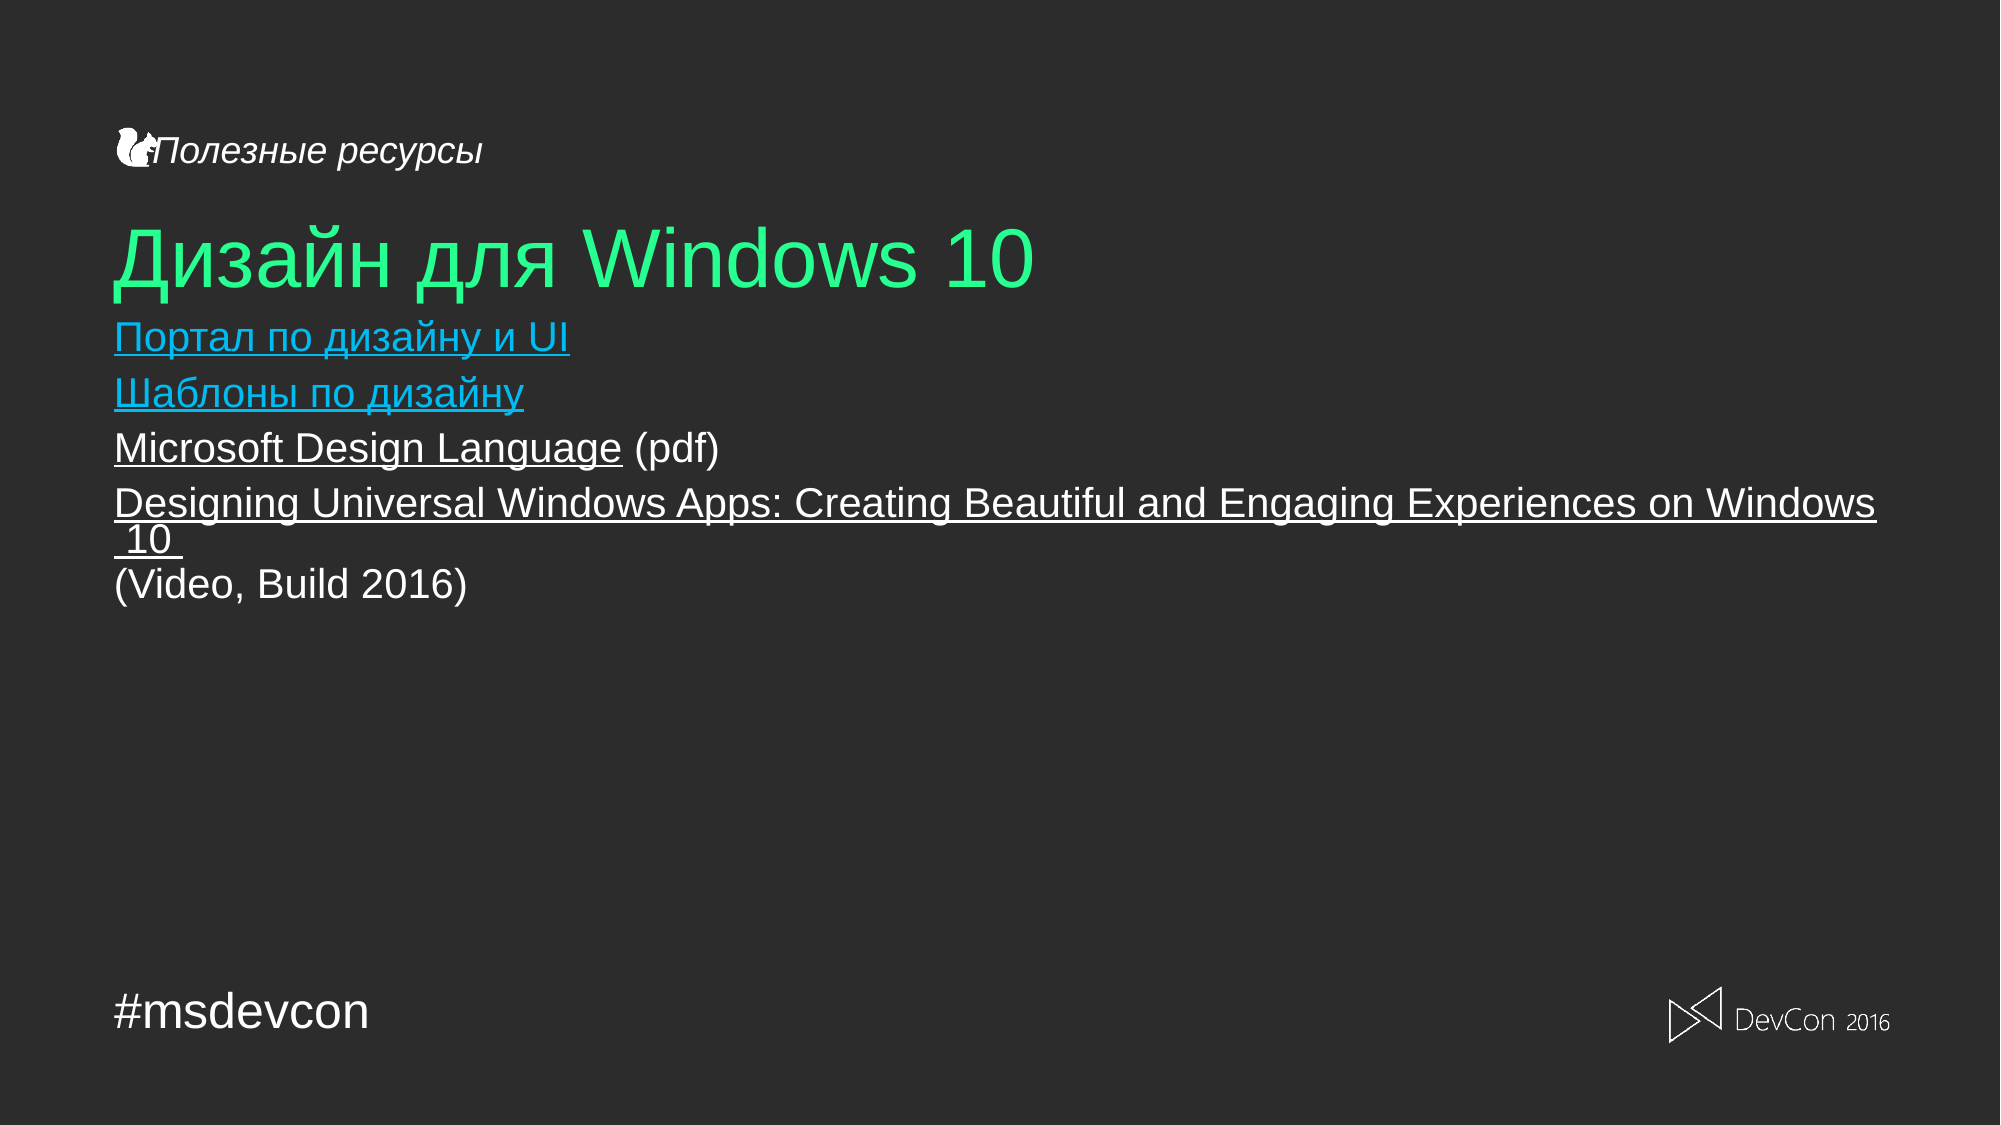

Дизайн для Windows 10
Портал по дизайну и UI
Шаблоны по дизайну
Microsoft Design Language (pdf)
Designing Universal Windows Apps: Creating Beautiful and Engaging Experiences on Windows 10 (Video, Build 2016)